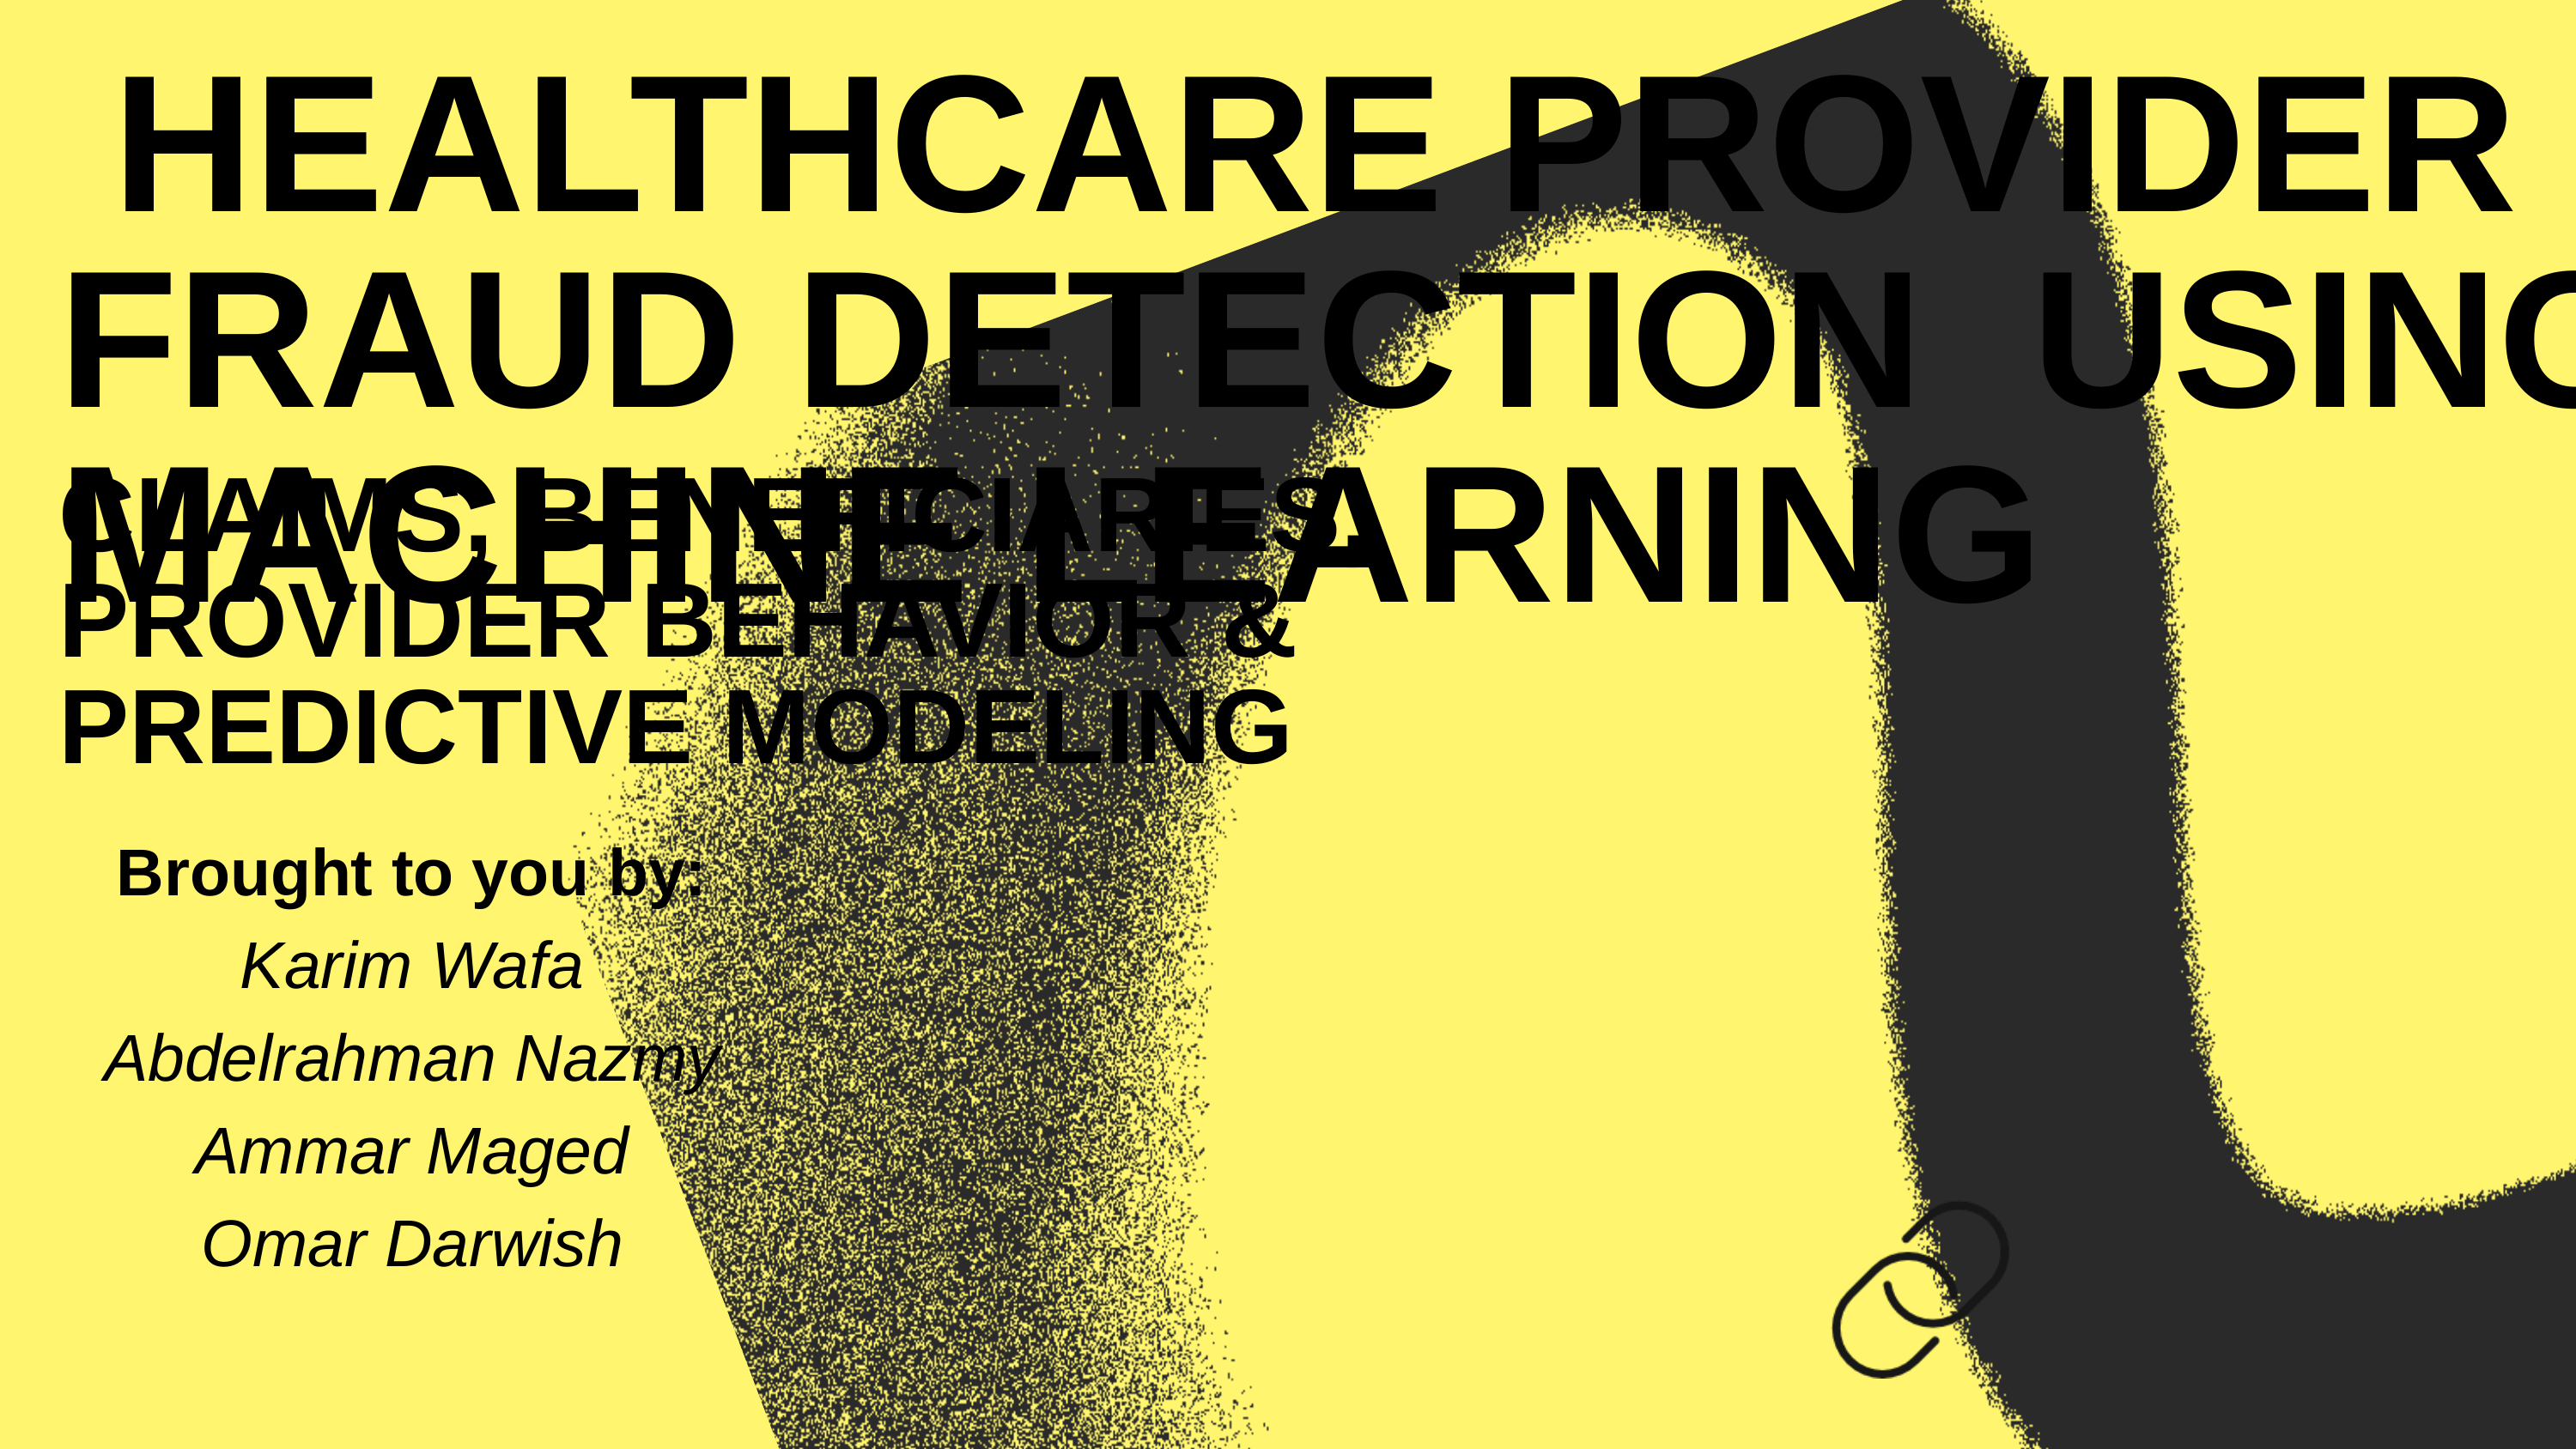

HEALTHCARE PROVIDER FRAUD DETECTION  USING MACHINE LEARNING

CLAIMS, BENEFICIARIES, PROVIDER BEHAVIOR & PREDICTIVE MODELING
Brought to you by:
Karim Wafa
Abdelrahman Nazmy
Ammar Maged
Omar Darwish